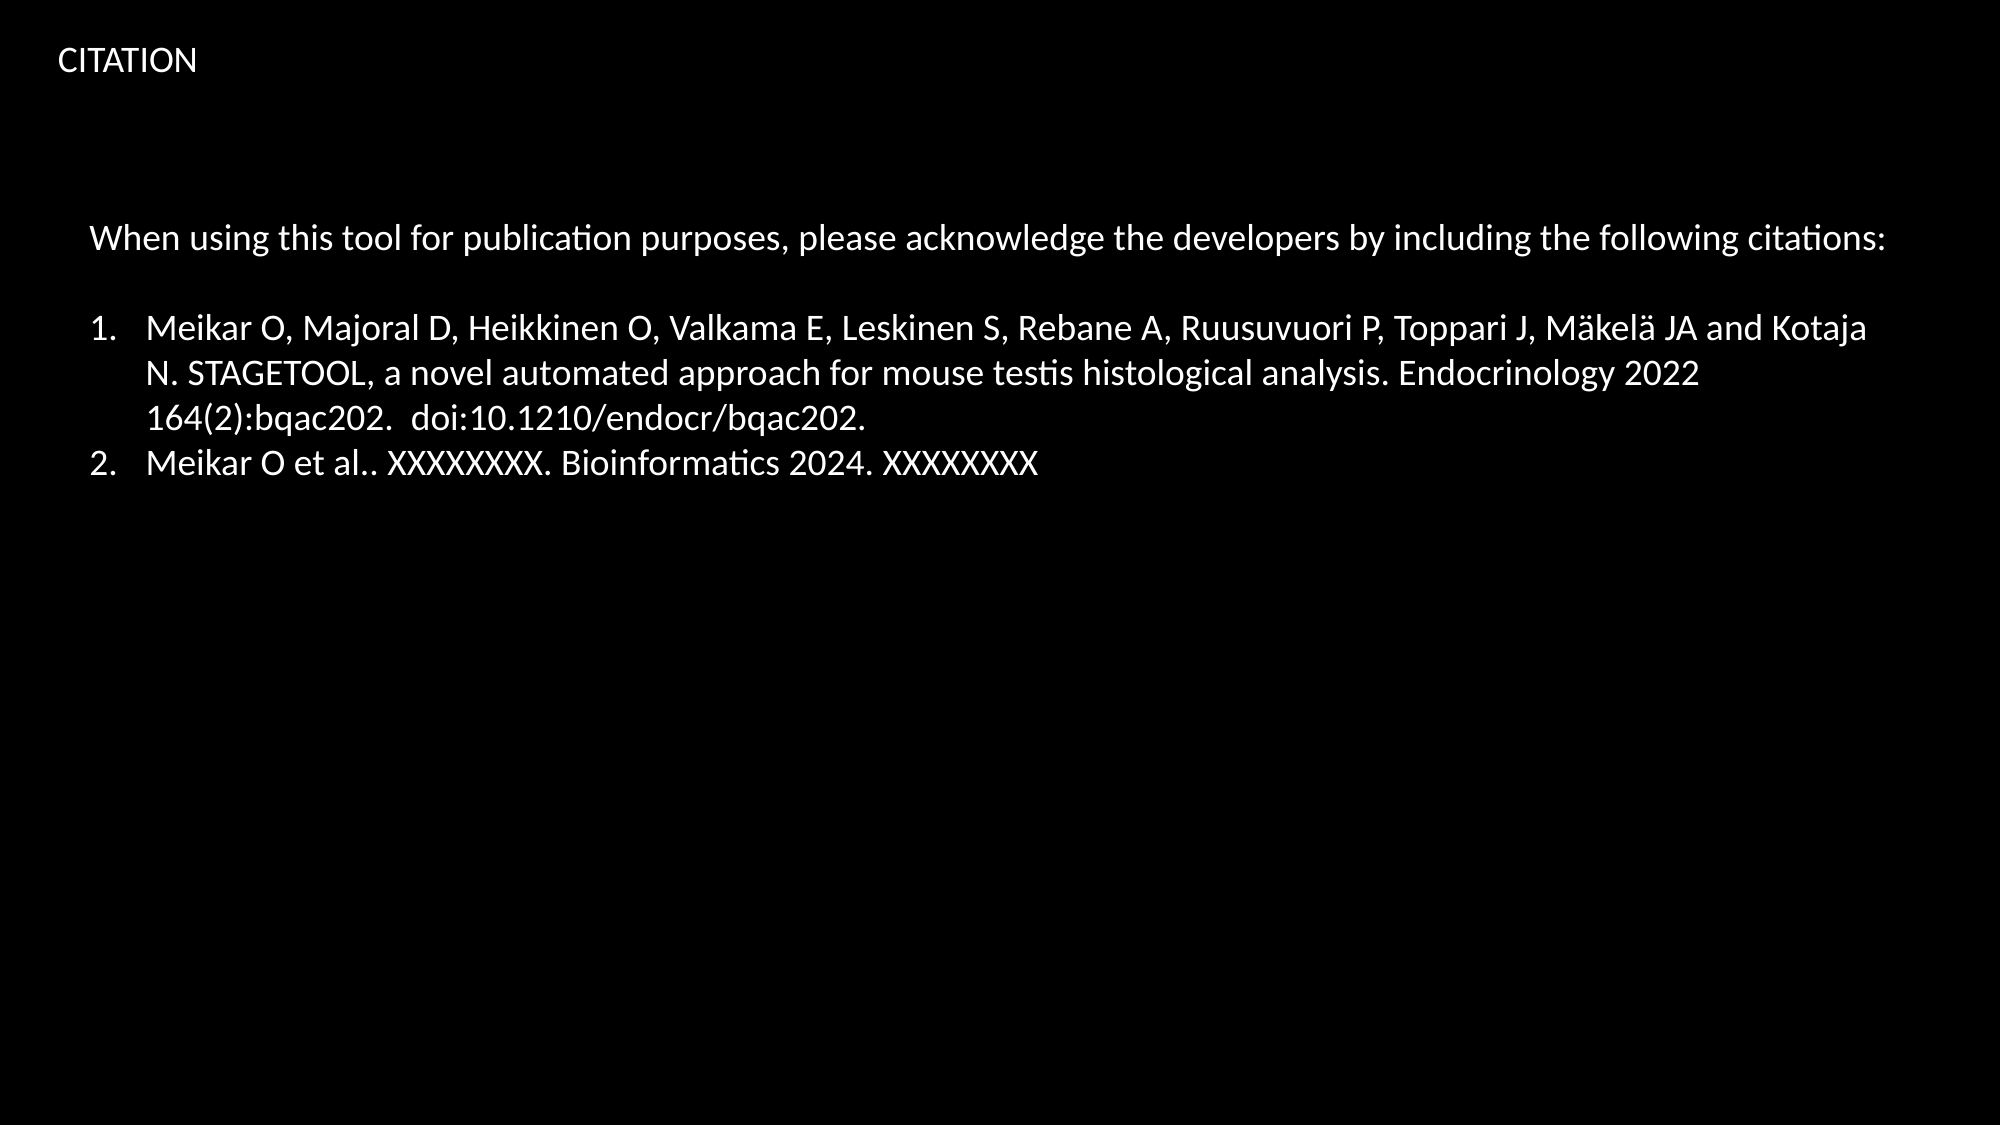

CITATION
When using this tool for publication purposes, please acknowledge the developers by including the following citations:

Meikar O, Majoral D, Heikkinen O, Valkama E, Leskinen S, Rebane A, Ruusuvuori P, Toppari J, Mäkelä JA and Kotaja N. STAGETOOL, a novel automated approach for mouse testis histological analysis. Endocrinology 2022 164(2):bqac202.  doi:10.1210/endocr/bqac202.
Meikar O et al.. XXXXXXXX. Bioinformatics 2024. XXXXXXXX